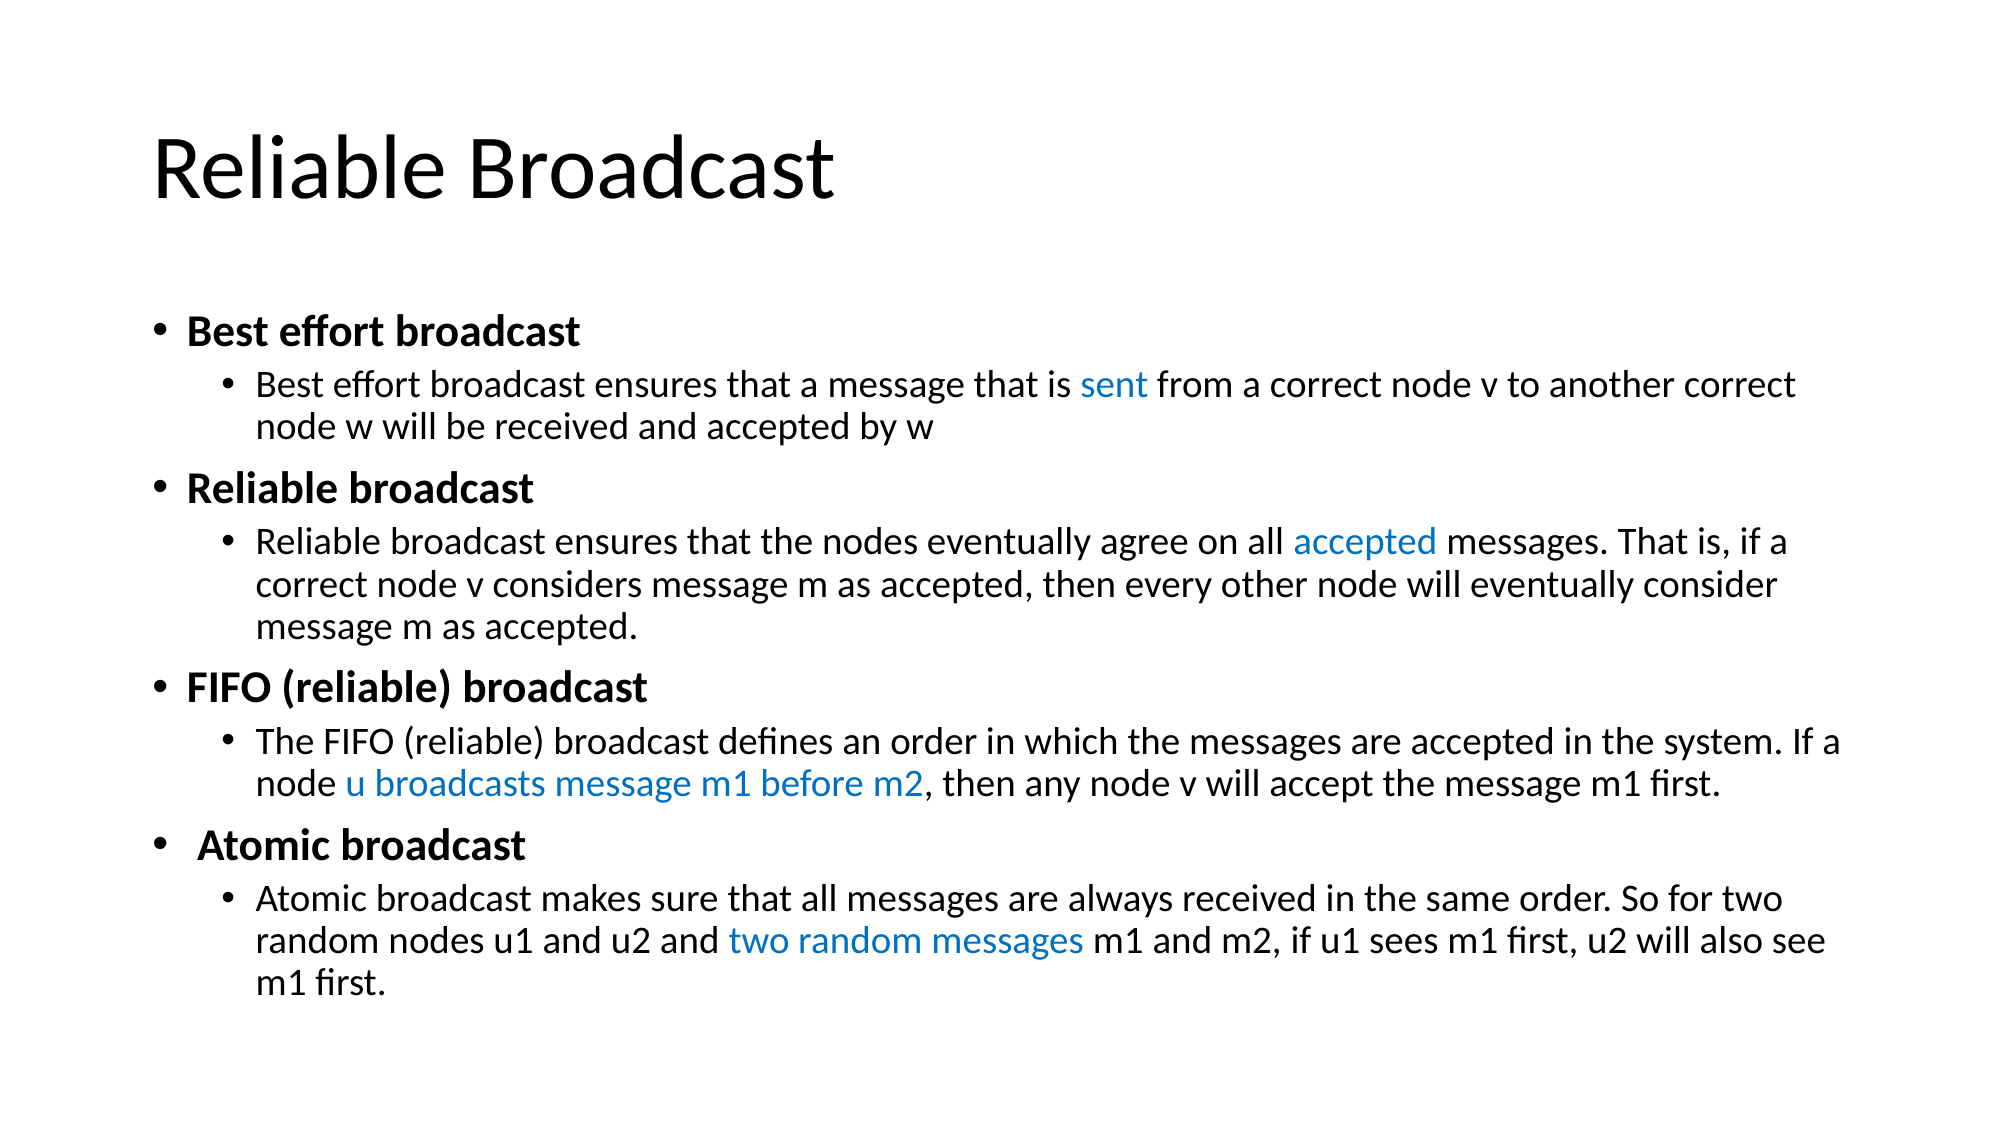

# Reliable Broadcast
Best effort broadcast
Best effort broadcast ensures that a message that is sent from a correct node v to another correct node w will be received and accepted by w
Reliable broadcast
Reliable broadcast ensures that the nodes eventually agree on all accepted messages. That is, if a correct node v considers message m as accepted, then every other node will eventually consider message m as accepted.
FIFO (reliable) broadcast
The FIFO (reliable) broadcast defines an order in which the messages are accepted in the system. If a node u broadcasts message m1 before m2, then any node v will accept the message m1 first.
 Atomic broadcast
Atomic broadcast makes sure that all messages are always received in the same order. So for two random nodes u1 and u2 and two random messages m1 and m2, if u1 sees m1 first, u2 will also see m1 first.